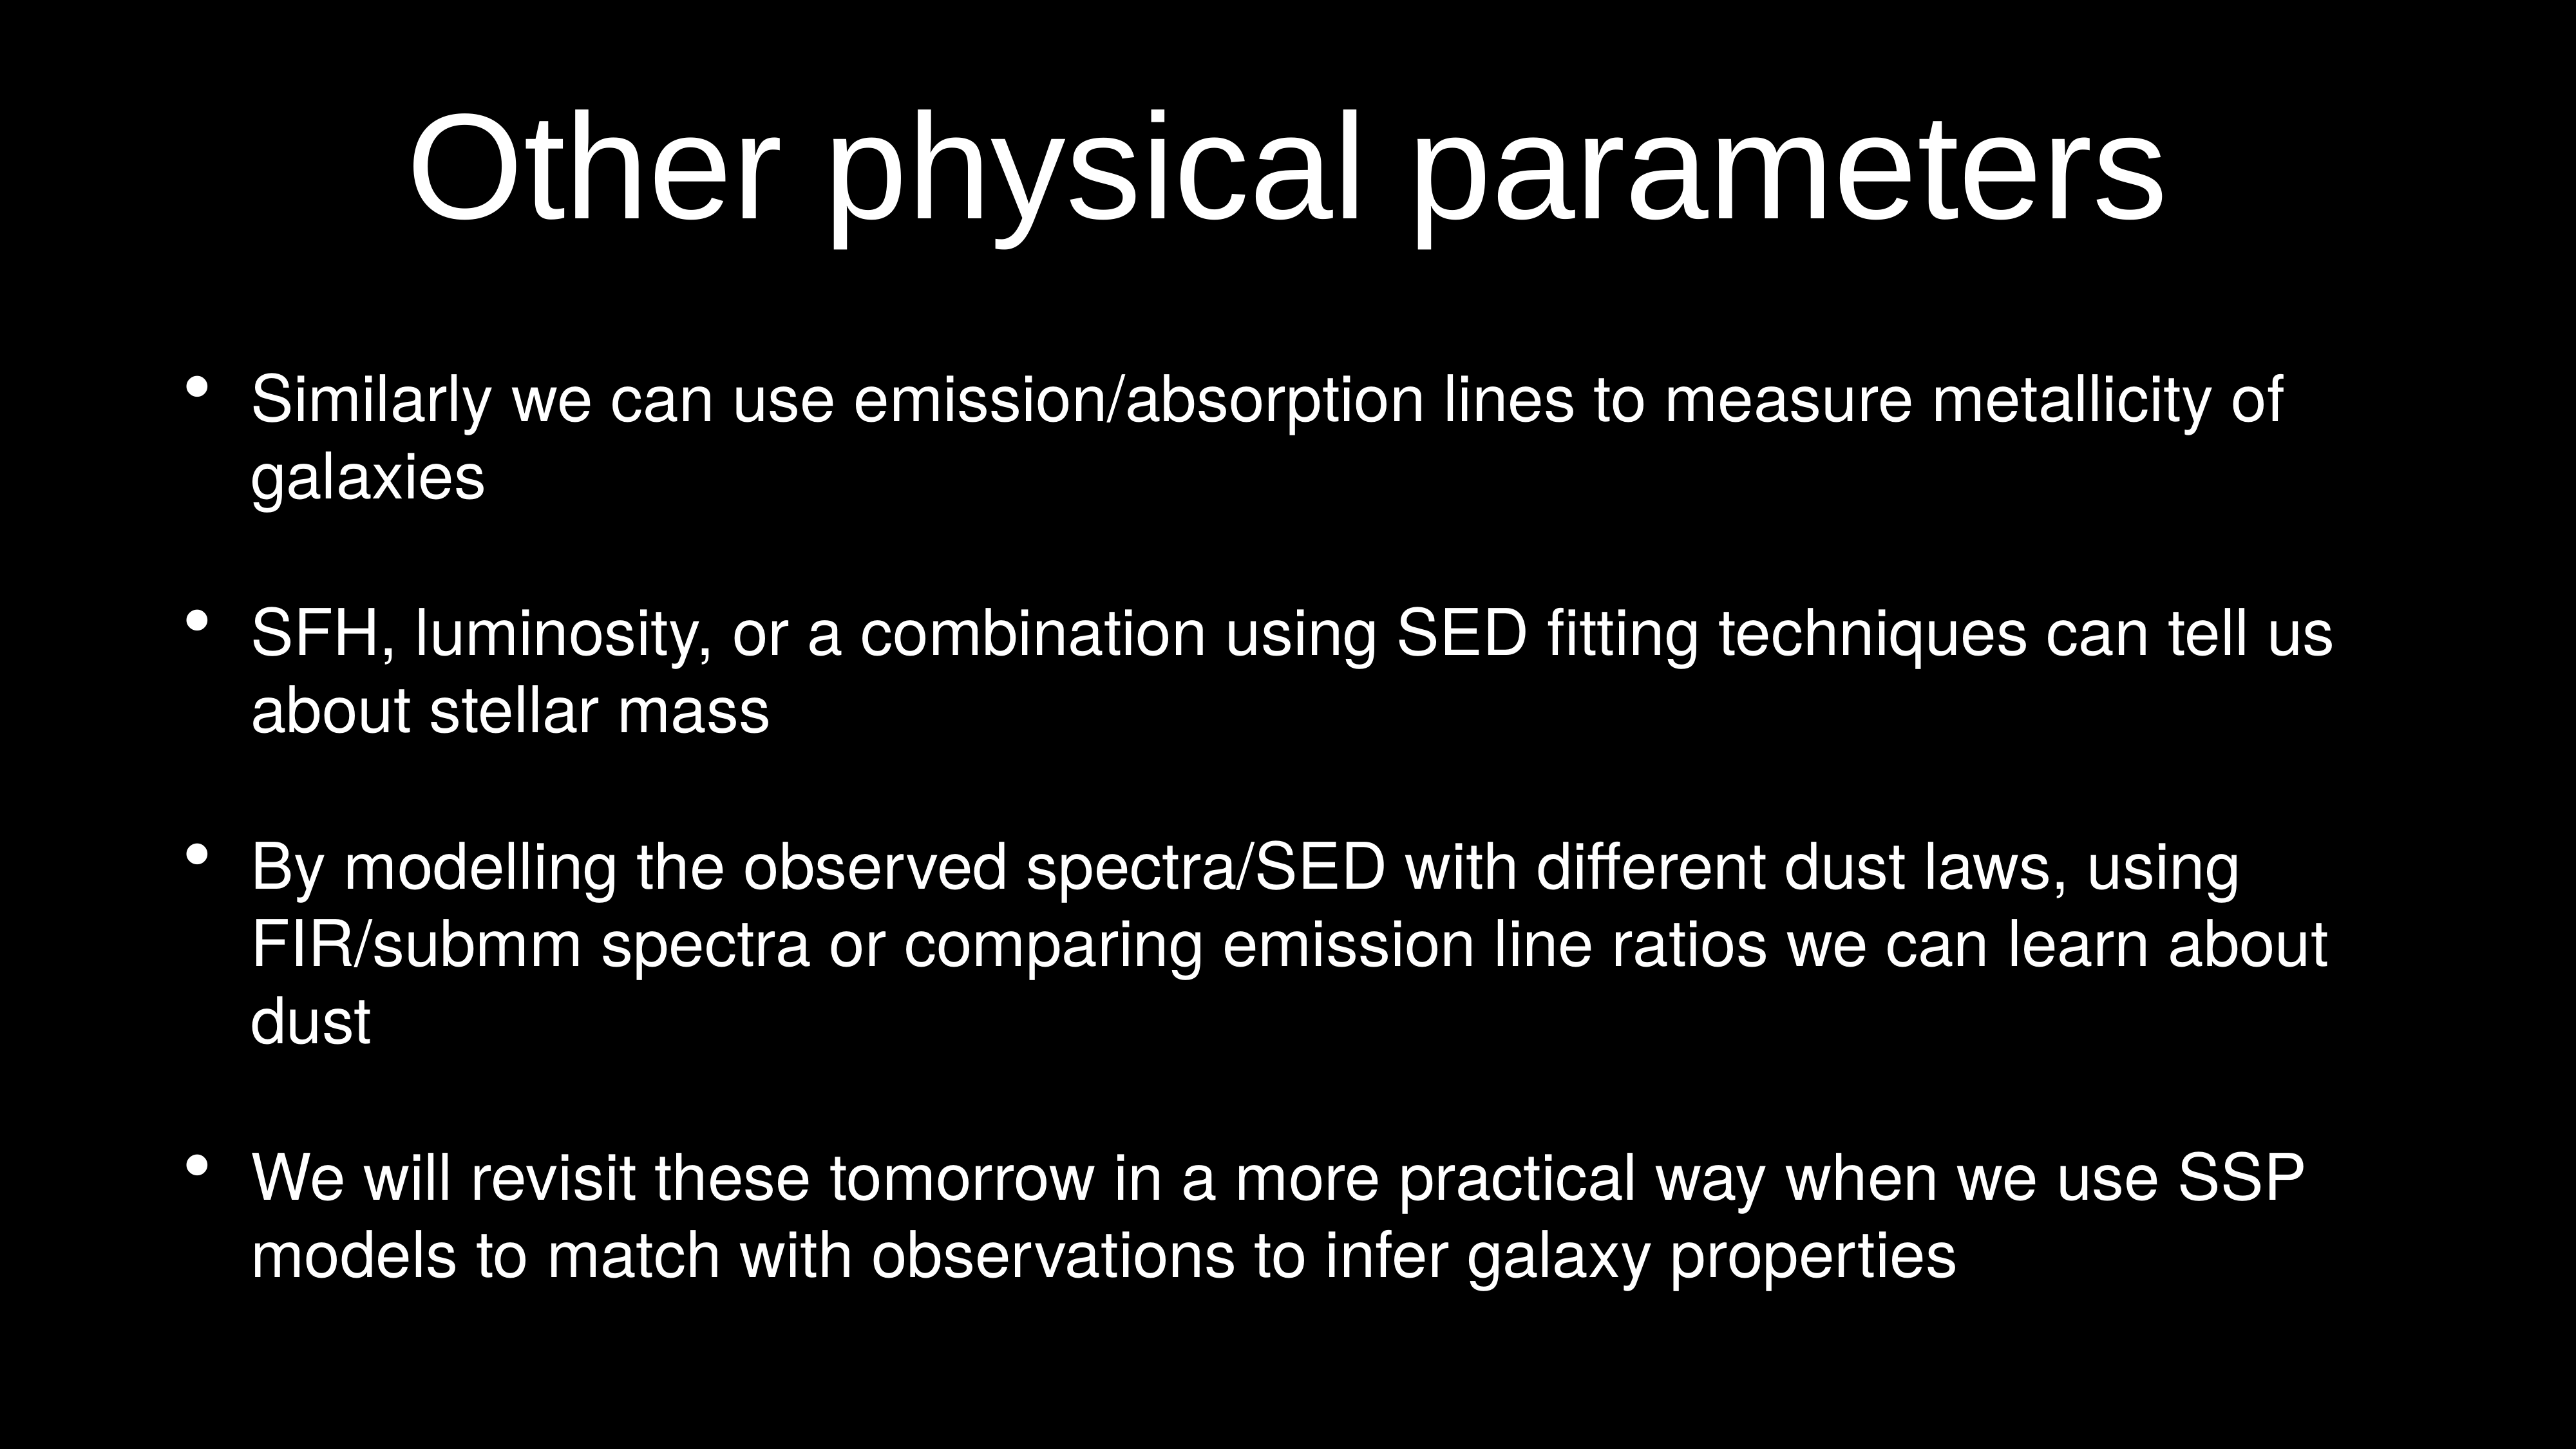

# Other physical parameters
Similarly we can use emission/absorption lines to measure metallicity of galaxies
SFH, luminosity, or a combination using SED fitting techniques can tell us about stellar mass
By modelling the observed spectra/SED with different dust laws, using FIR/submm spectra or comparing emission line ratios we can learn about dust
We will revisit these tomorrow in a more practical way when we use SSP models to match with observations to infer galaxy properties